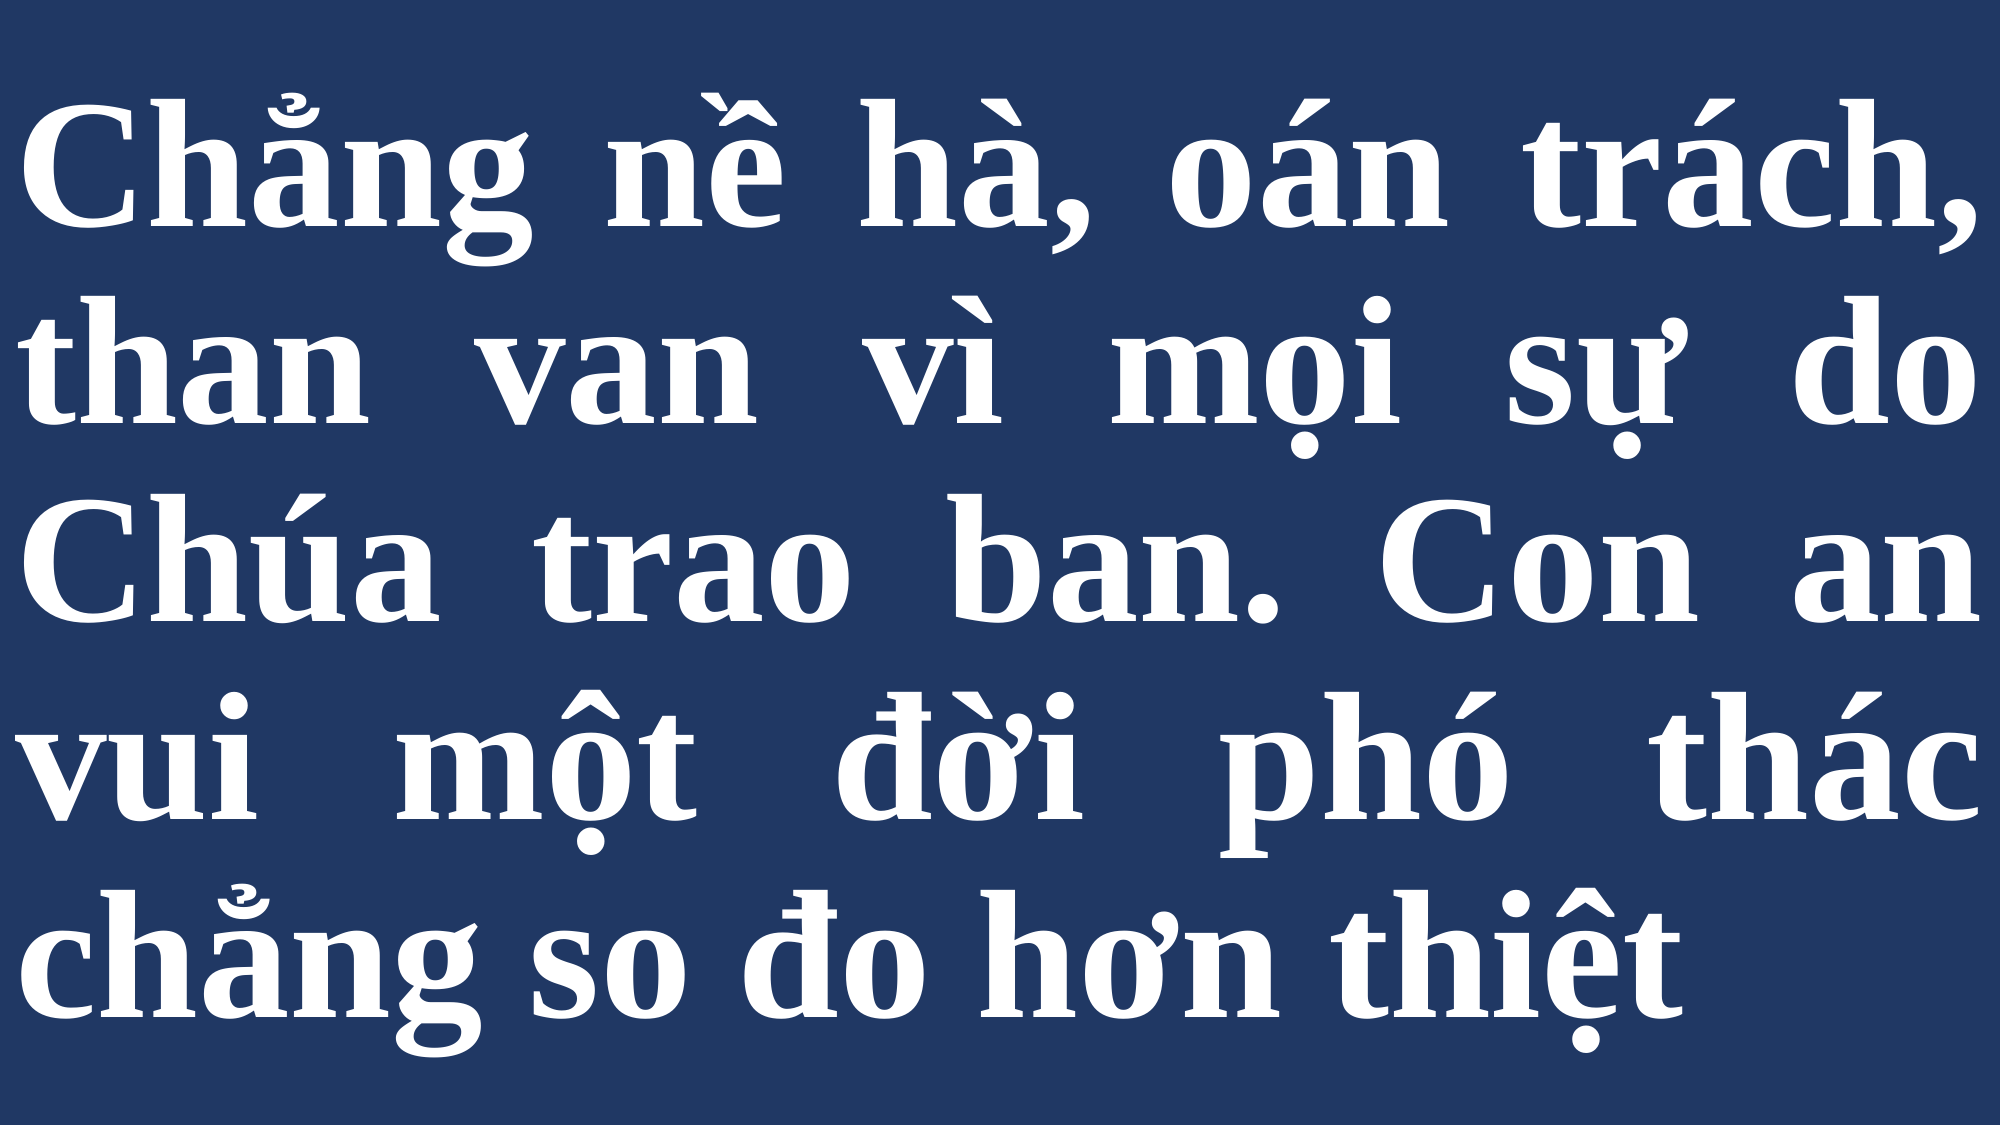

# Chẳng nề hà, oán trách, than van vì mọi sự do Chúa trao ban. Con an vui một đời phó thác chẳng so đo hơn thiệt